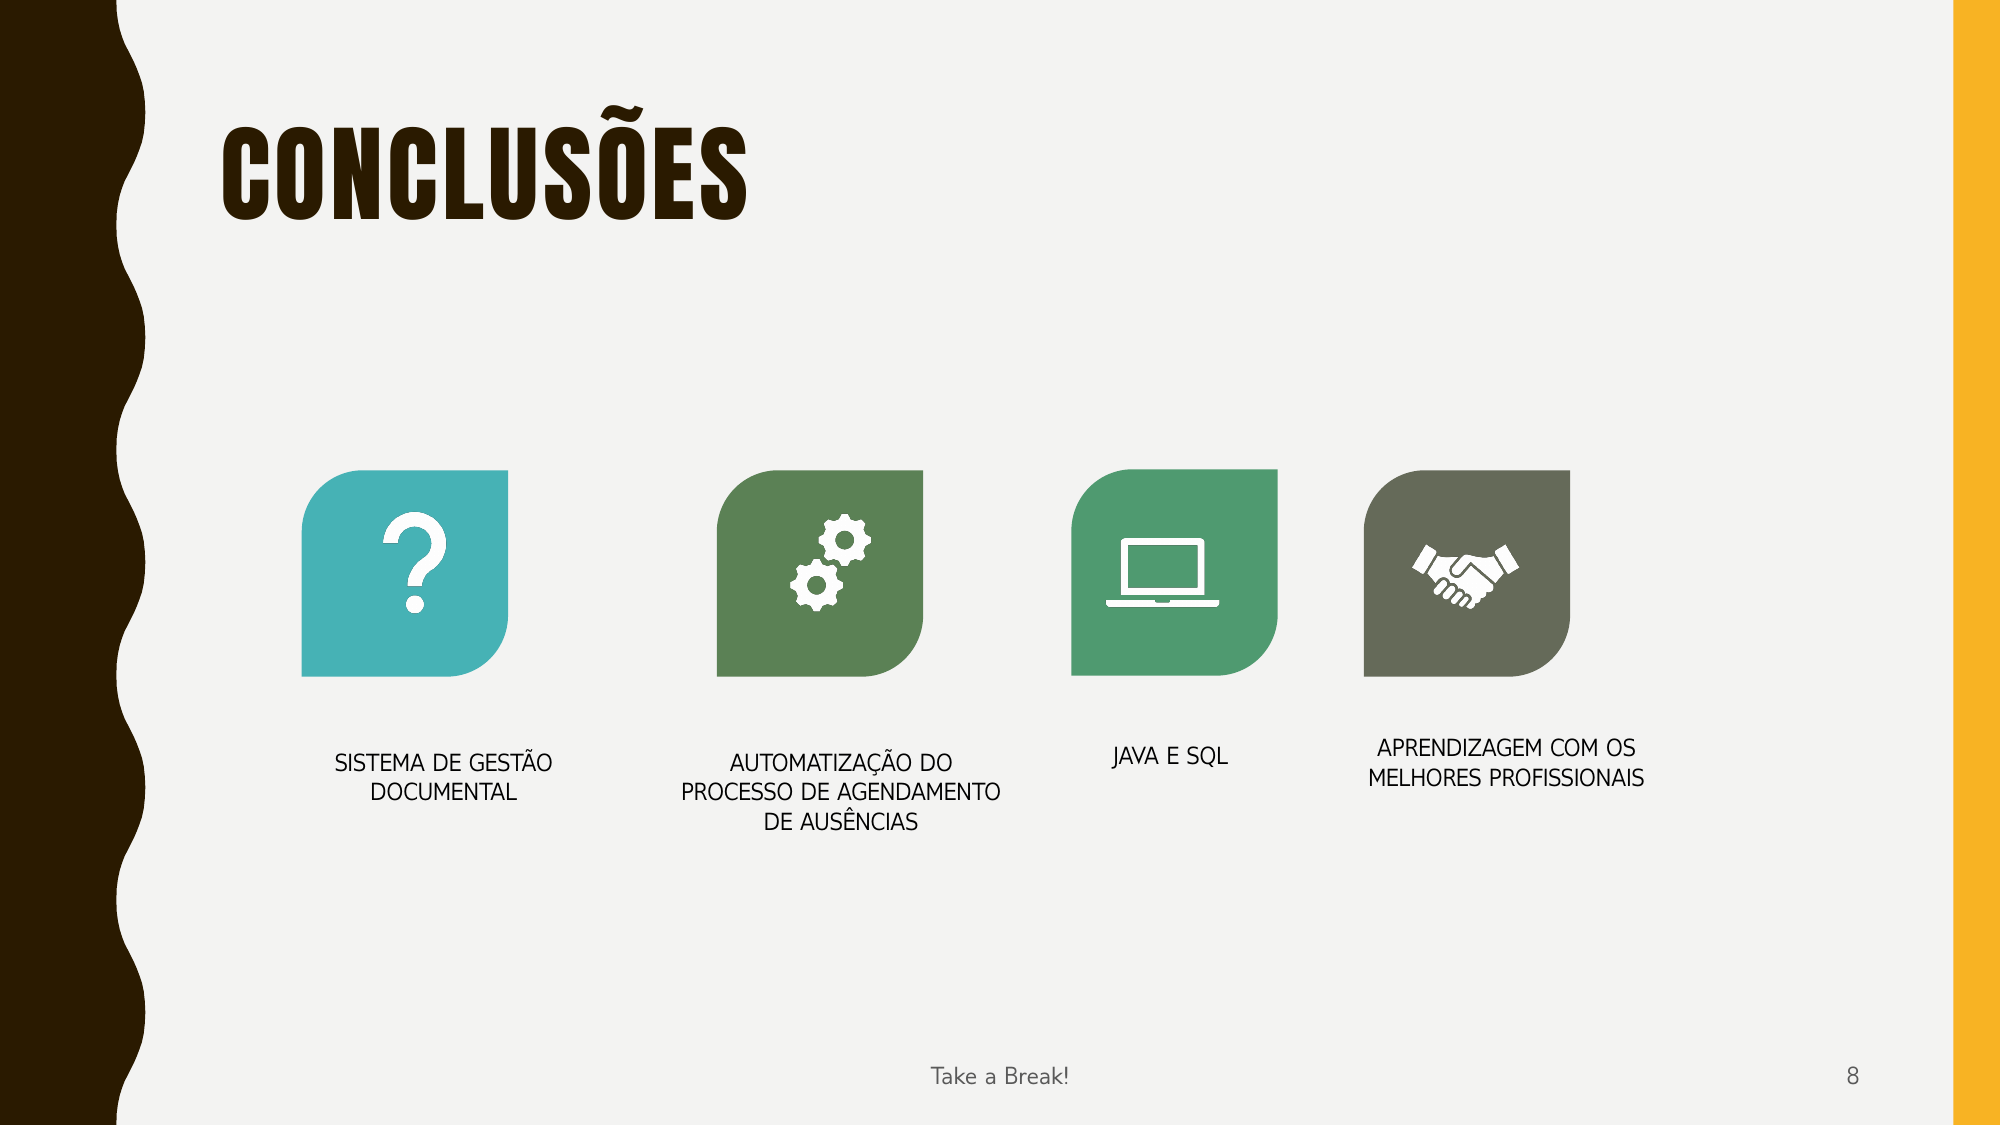

# Conclusões
Sistema de gestão documental
Automatização do processo de agendamento de ausências
JAVA e sql
Aprendizagem com os melhores profissionais
Take a Break!
8